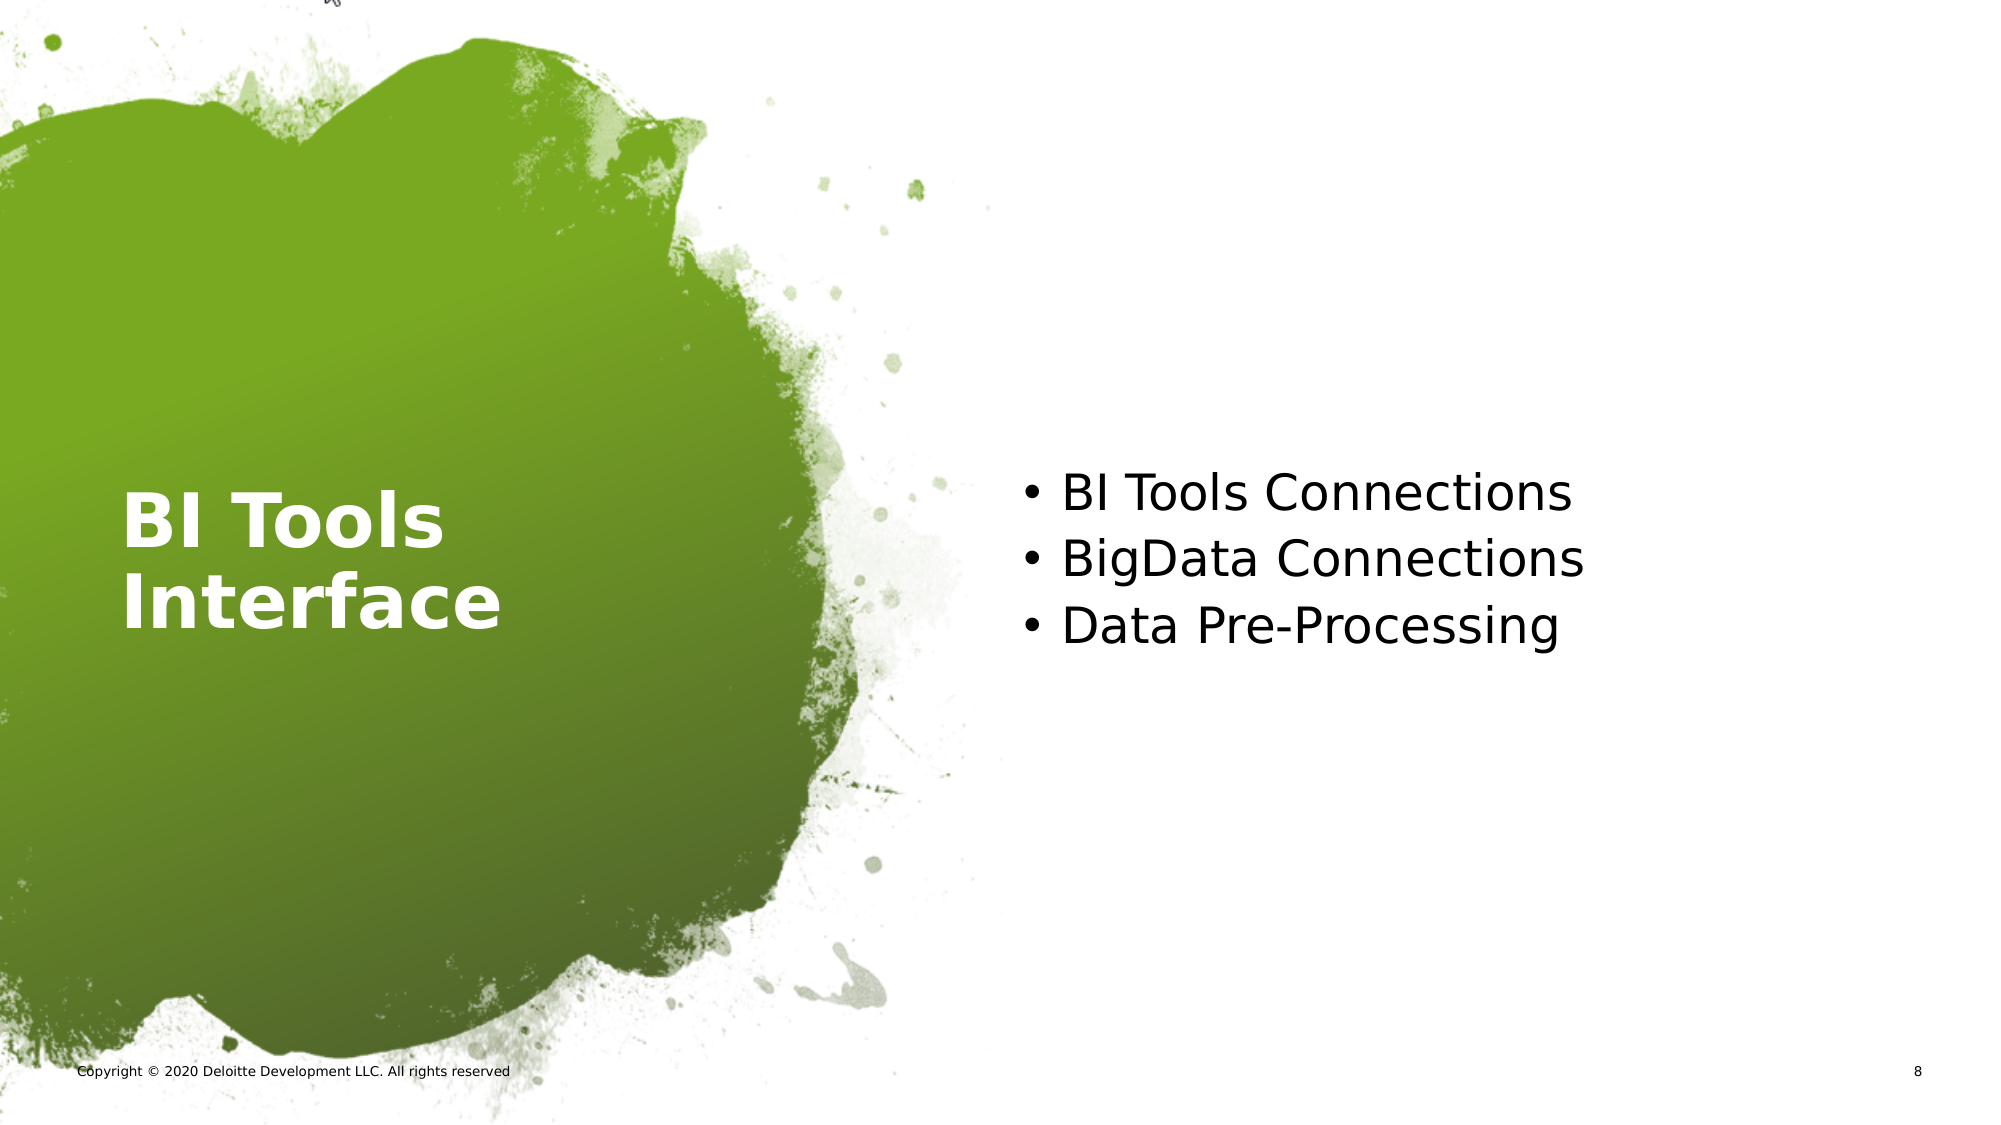

BI Tools Connections
BigData Connections
Data Pre-Processing
BI Tools Interface​